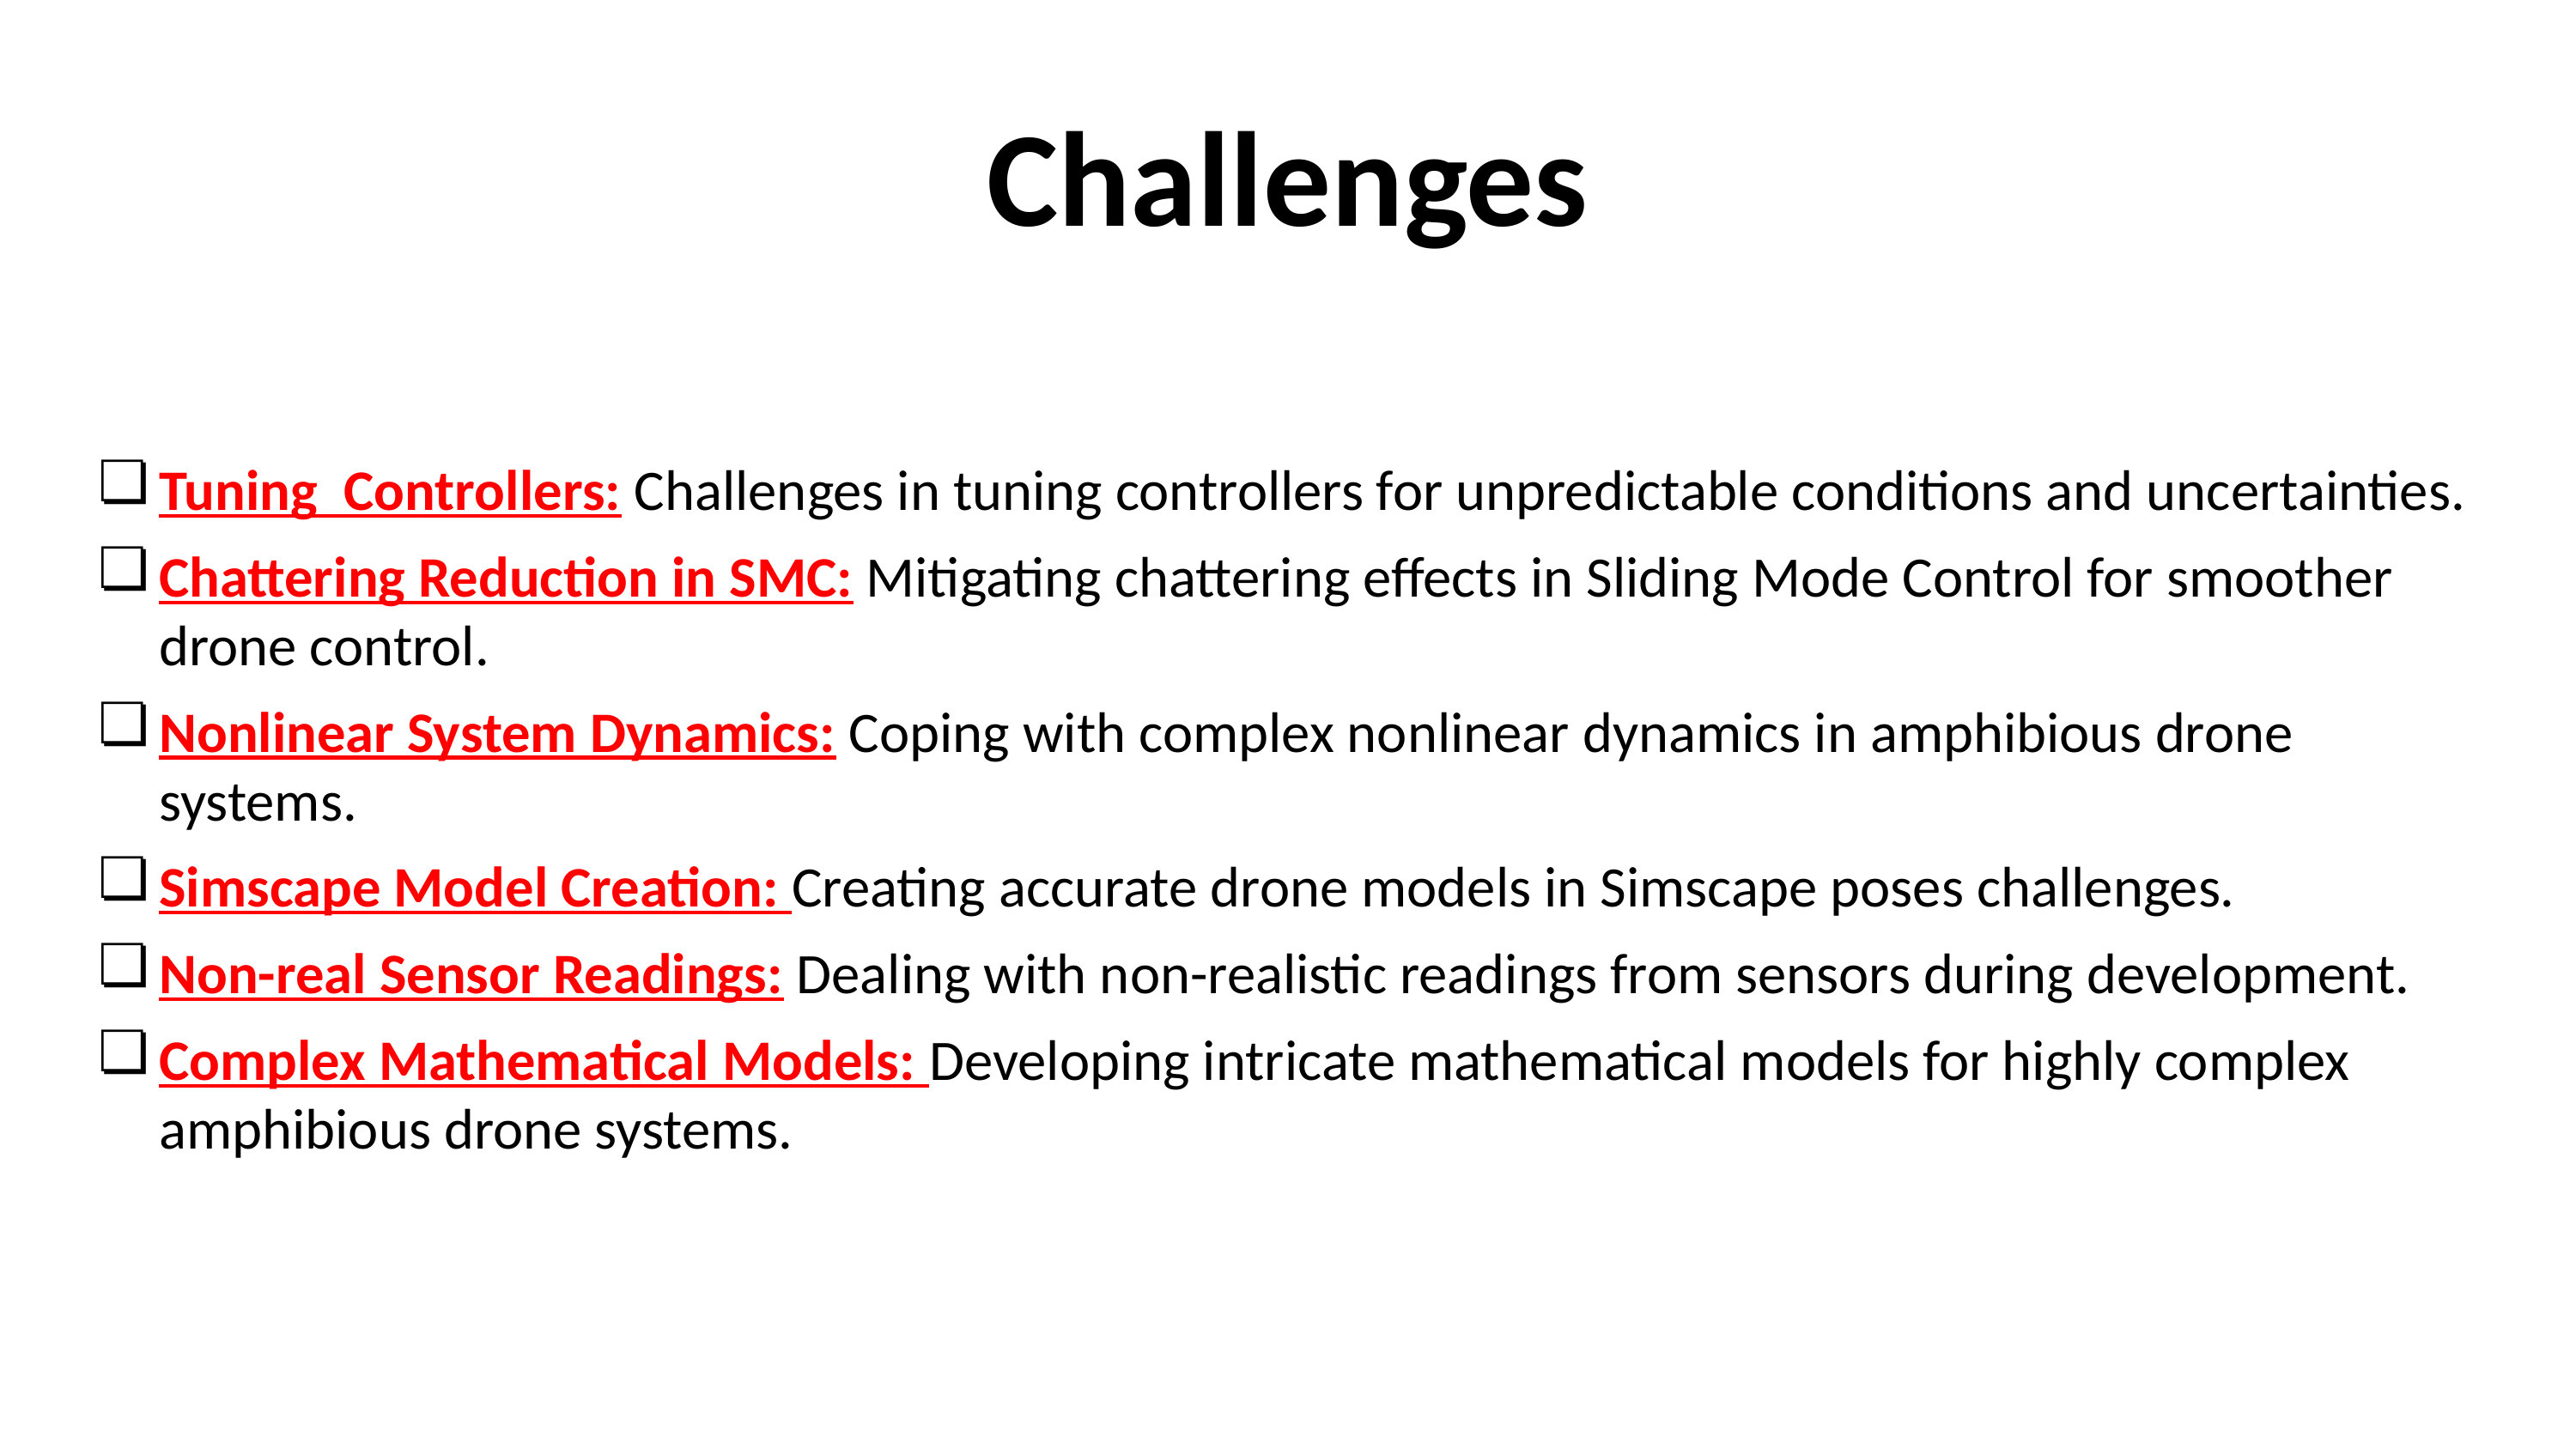

Challenges
Tuning  Controllers: Challenges in tuning controllers for unpredictable conditions and uncertainties.
Chattering Reduction in SMC: Mitigating chattering effects in Sliding Mode Control for smoother drone control.
Nonlinear System Dynamics: Coping with complex nonlinear dynamics in amphibious drone systems.
Simscape Model Creation: Creating accurate drone models in Simscape poses challenges.
Non-real Sensor Readings: Dealing with non-realistic readings from sensors during development.
Complex Mathematical Models: Developing intricate mathematical models for highly complex amphibious drone systems.